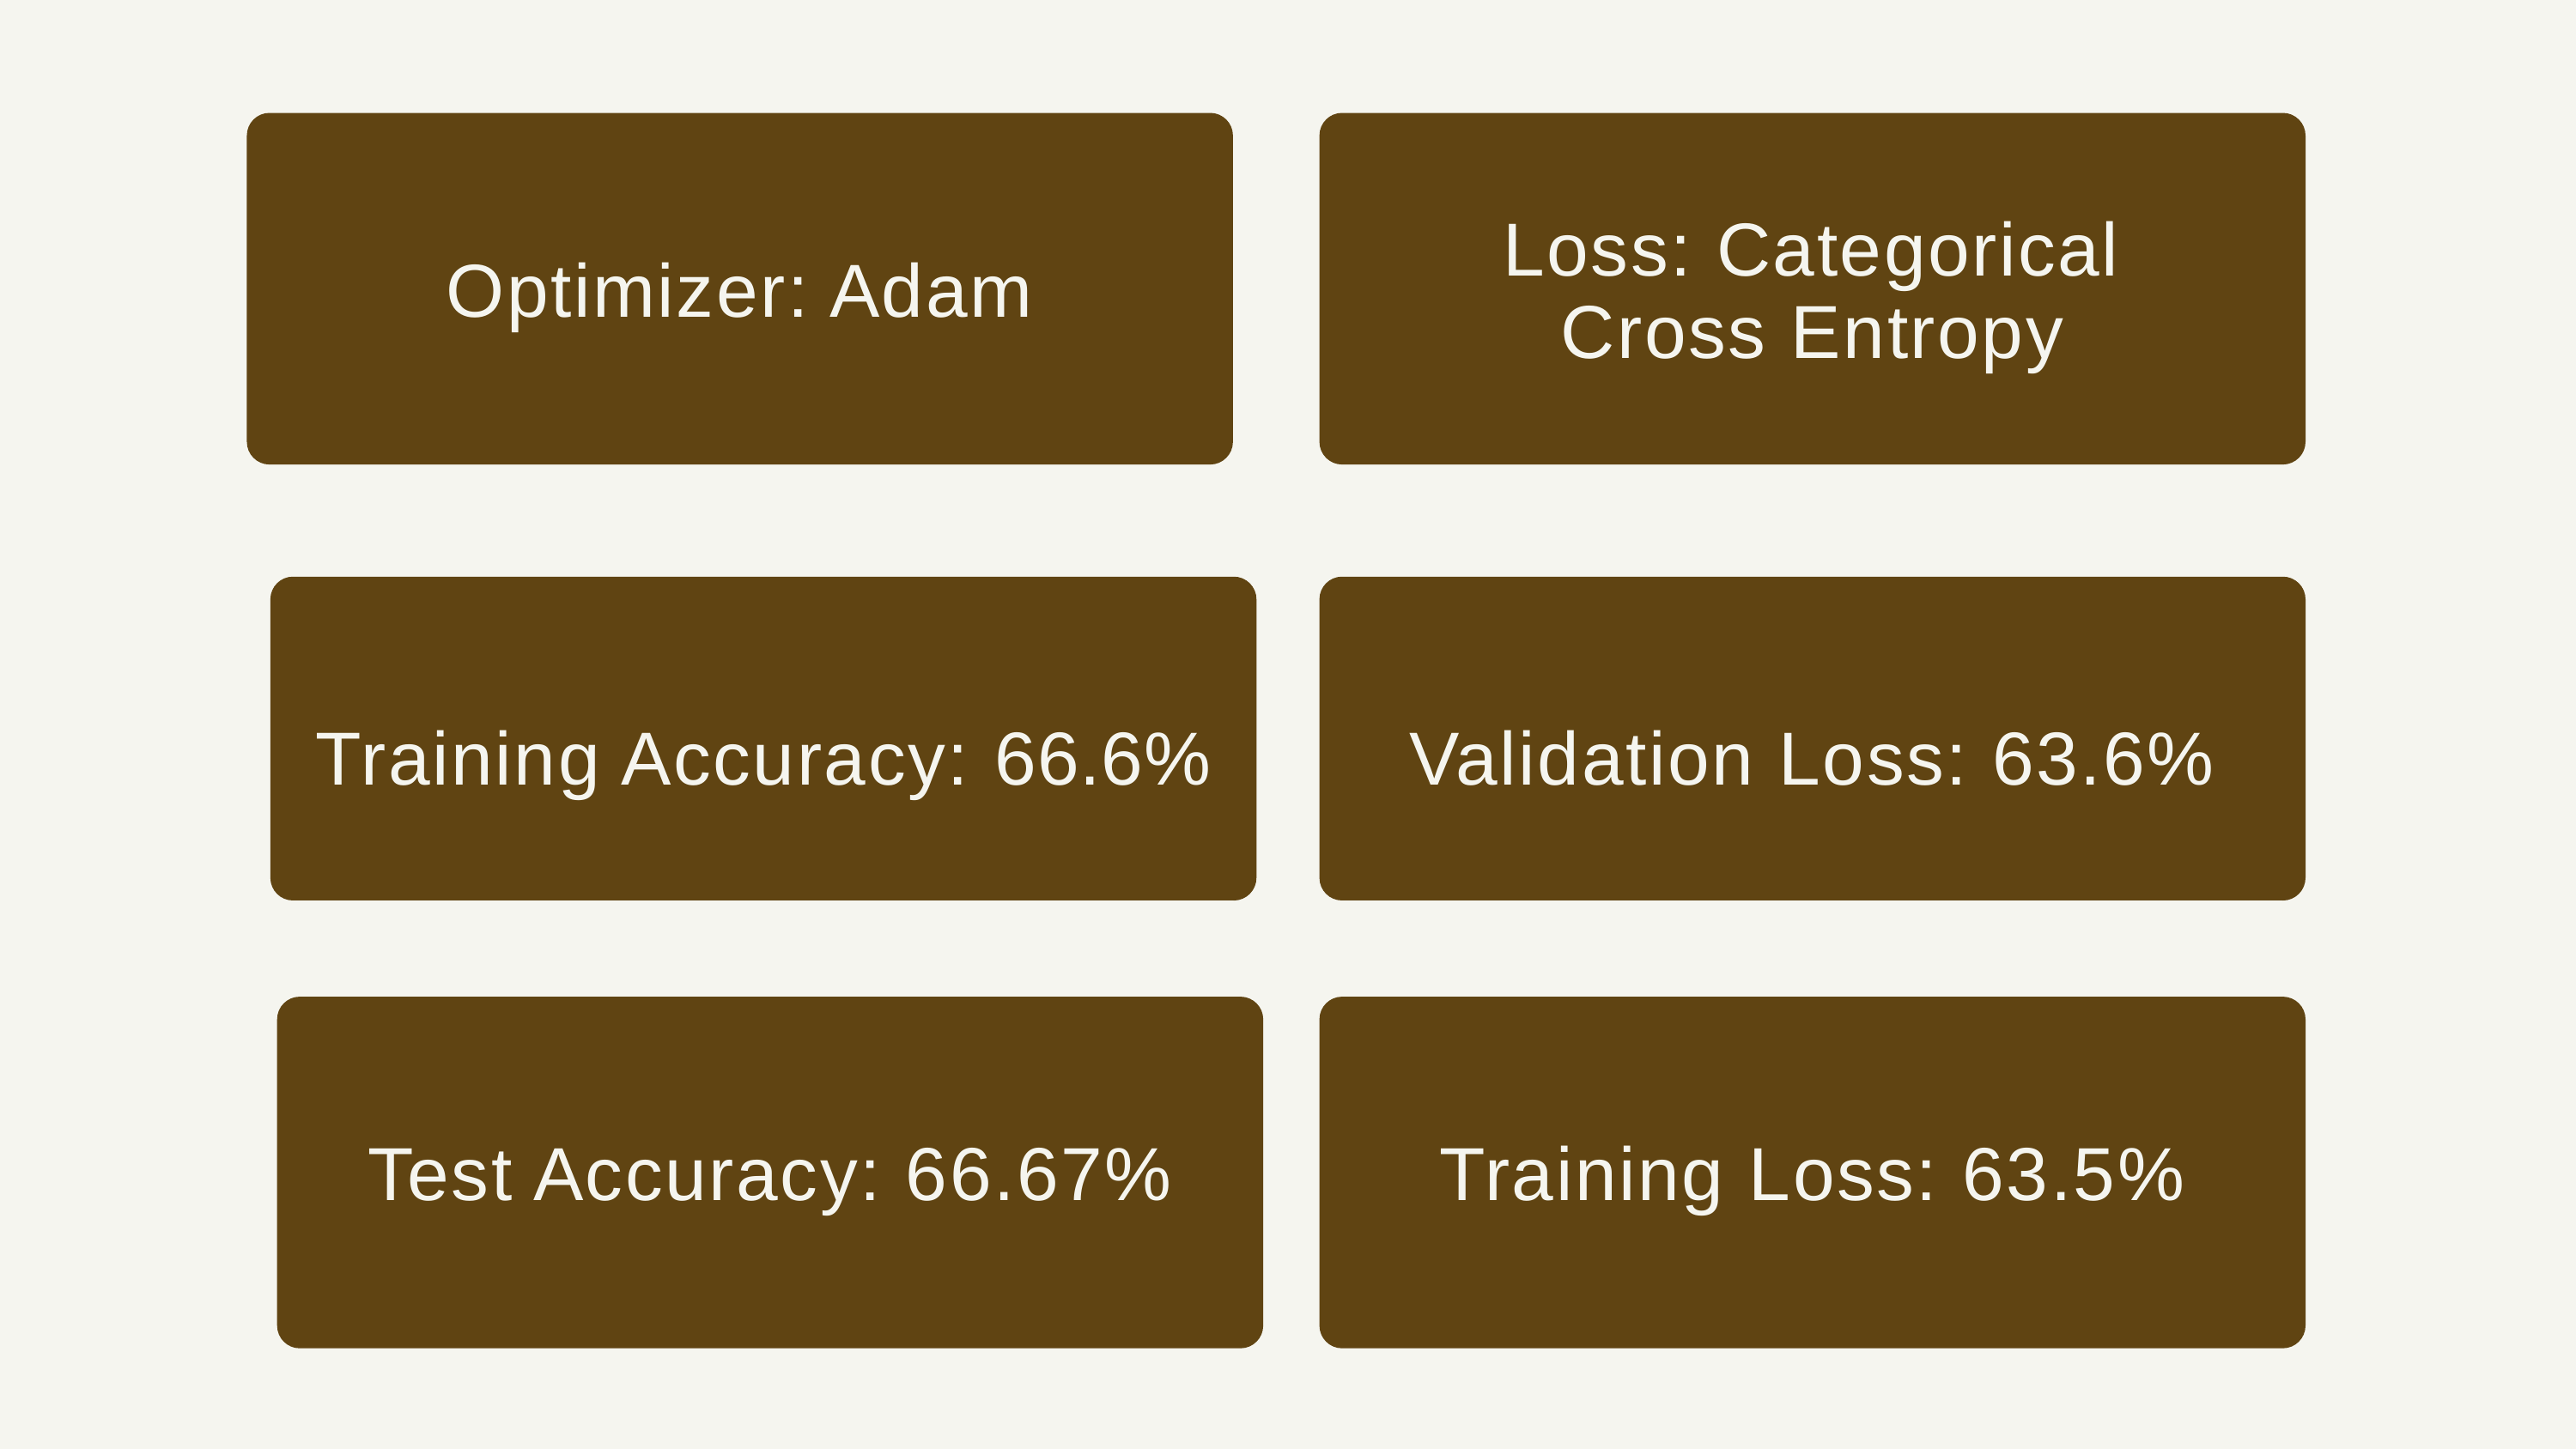

Loss: Categorical Cross Entropy
Optimizer: Adam

Training Accuracy: 66.6%

Validation Loss: 63.6%

Test Accuracy: 66.67%
Training Loss: 63.5%